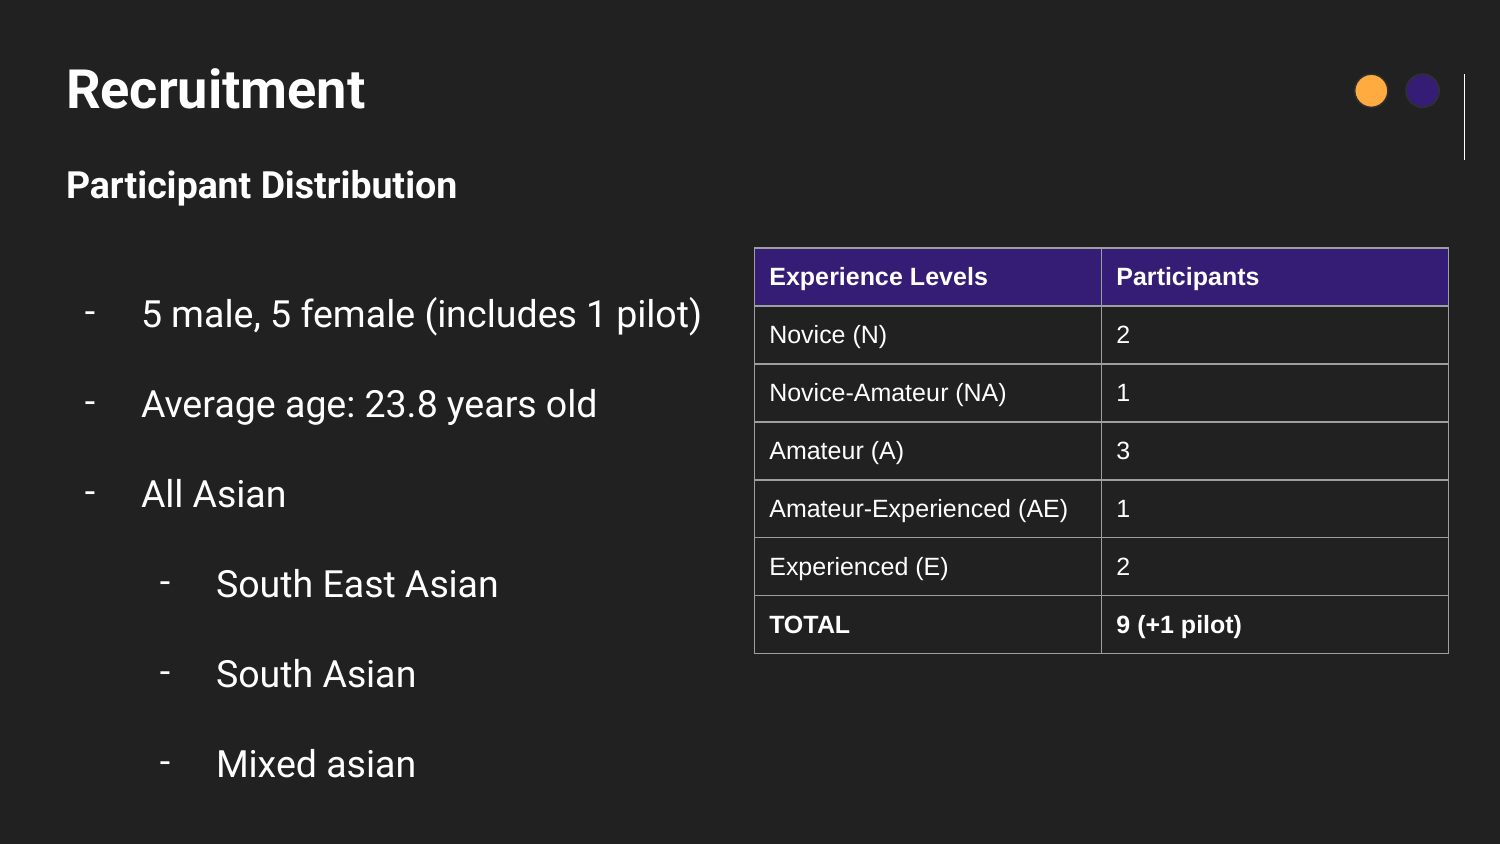

Recruitment

Participant Distribution
# 5 male, 5 female (includes 1 pilot)
Average age: 23.8 years old
All Asian
South East Asian
South Asian
Mixed asian
| Experience Levels | Participants |
| --- | --- |
| Novice (N) | 2 |
| Novice-Amateur (NA) | 1 |
| Amateur (A) | 3 |
| Amateur-Experienced (AE) | 1 |
| Experienced (E) | 2 |
| TOTAL | 9 (+1 pilot) |